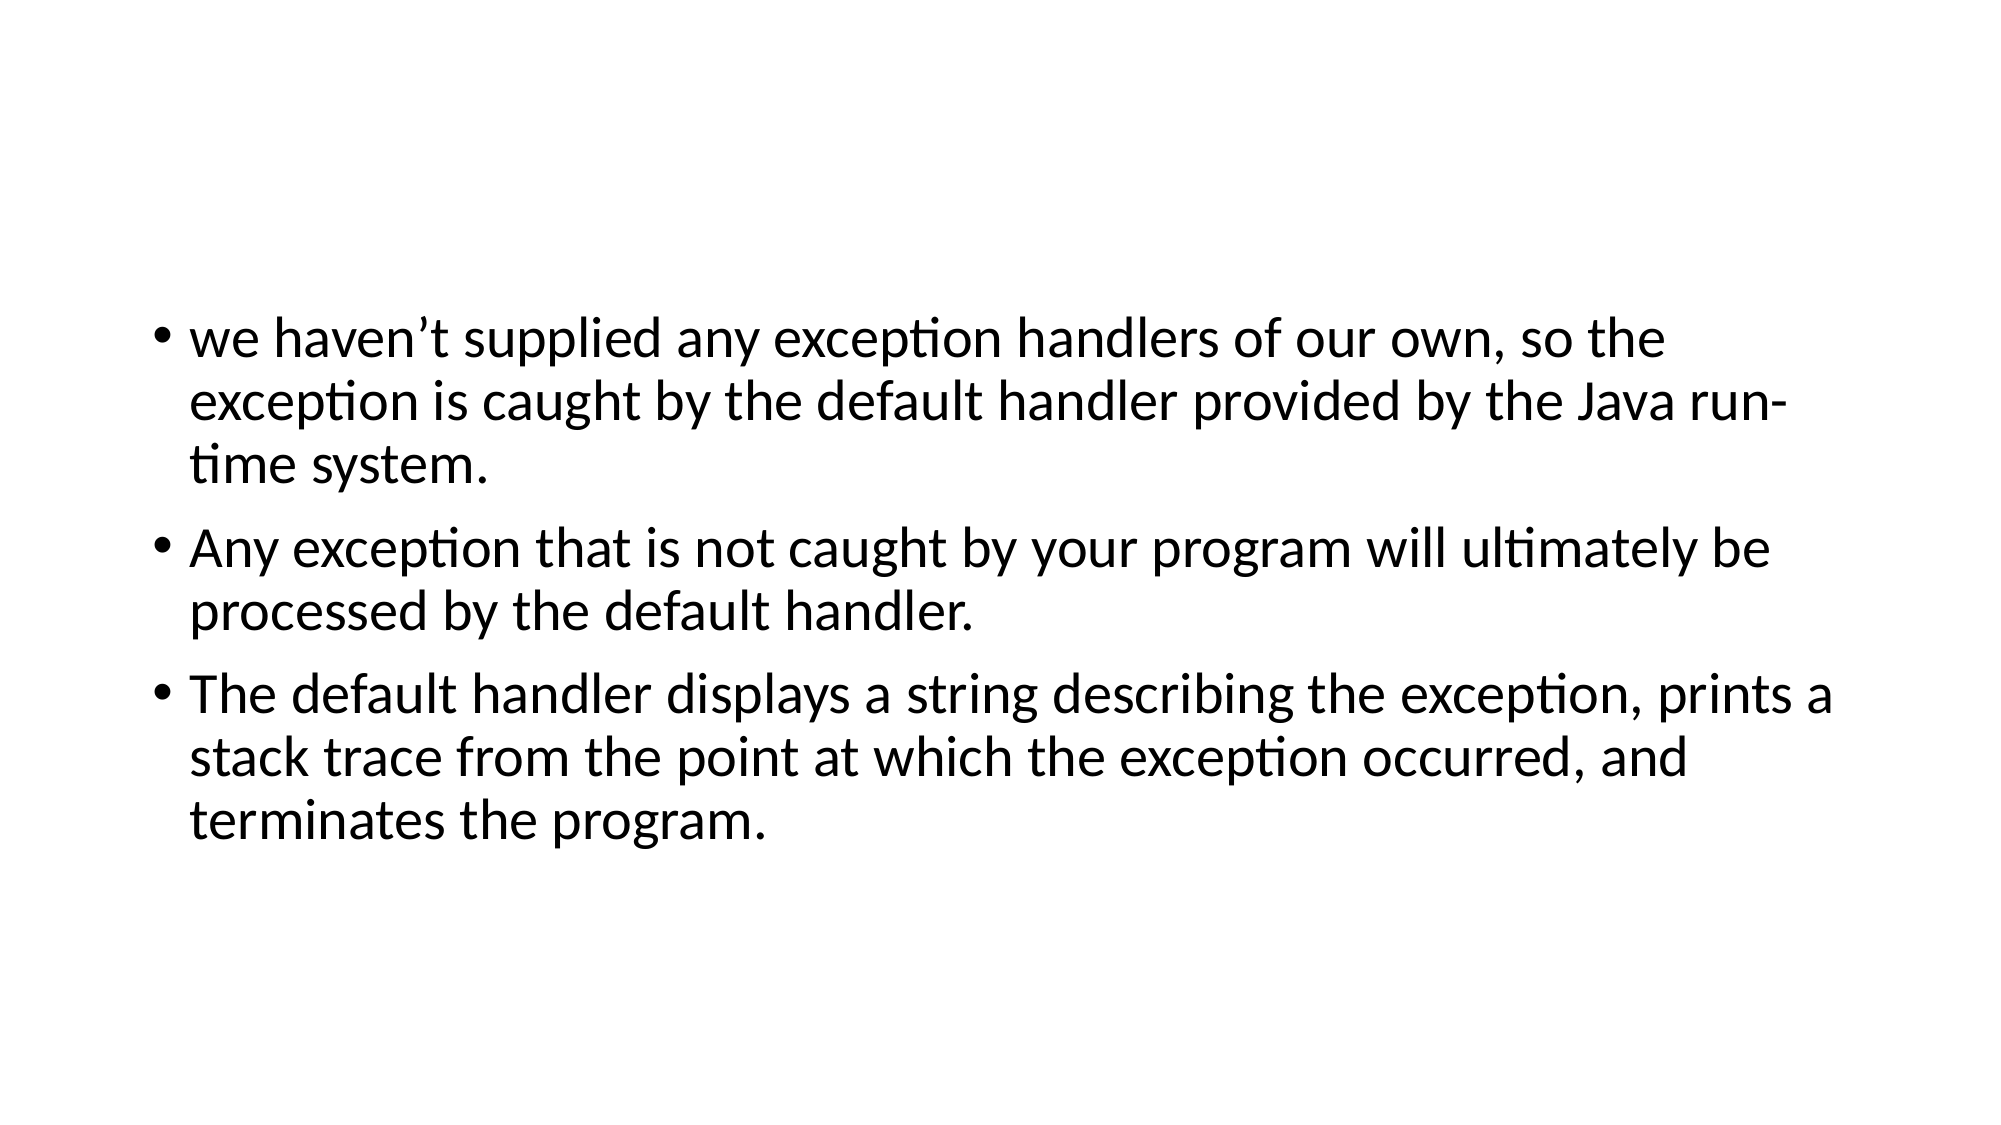

we haven’t supplied any exception handlers of our own, so the exception is caught by the default handler provided by the Java run-time system.
Any exception that is not caught by your program will ultimately be processed by the default handler.
The default handler displays a string describing the exception, prints a stack trace from the point at which the exception occurred, and terminates the program.